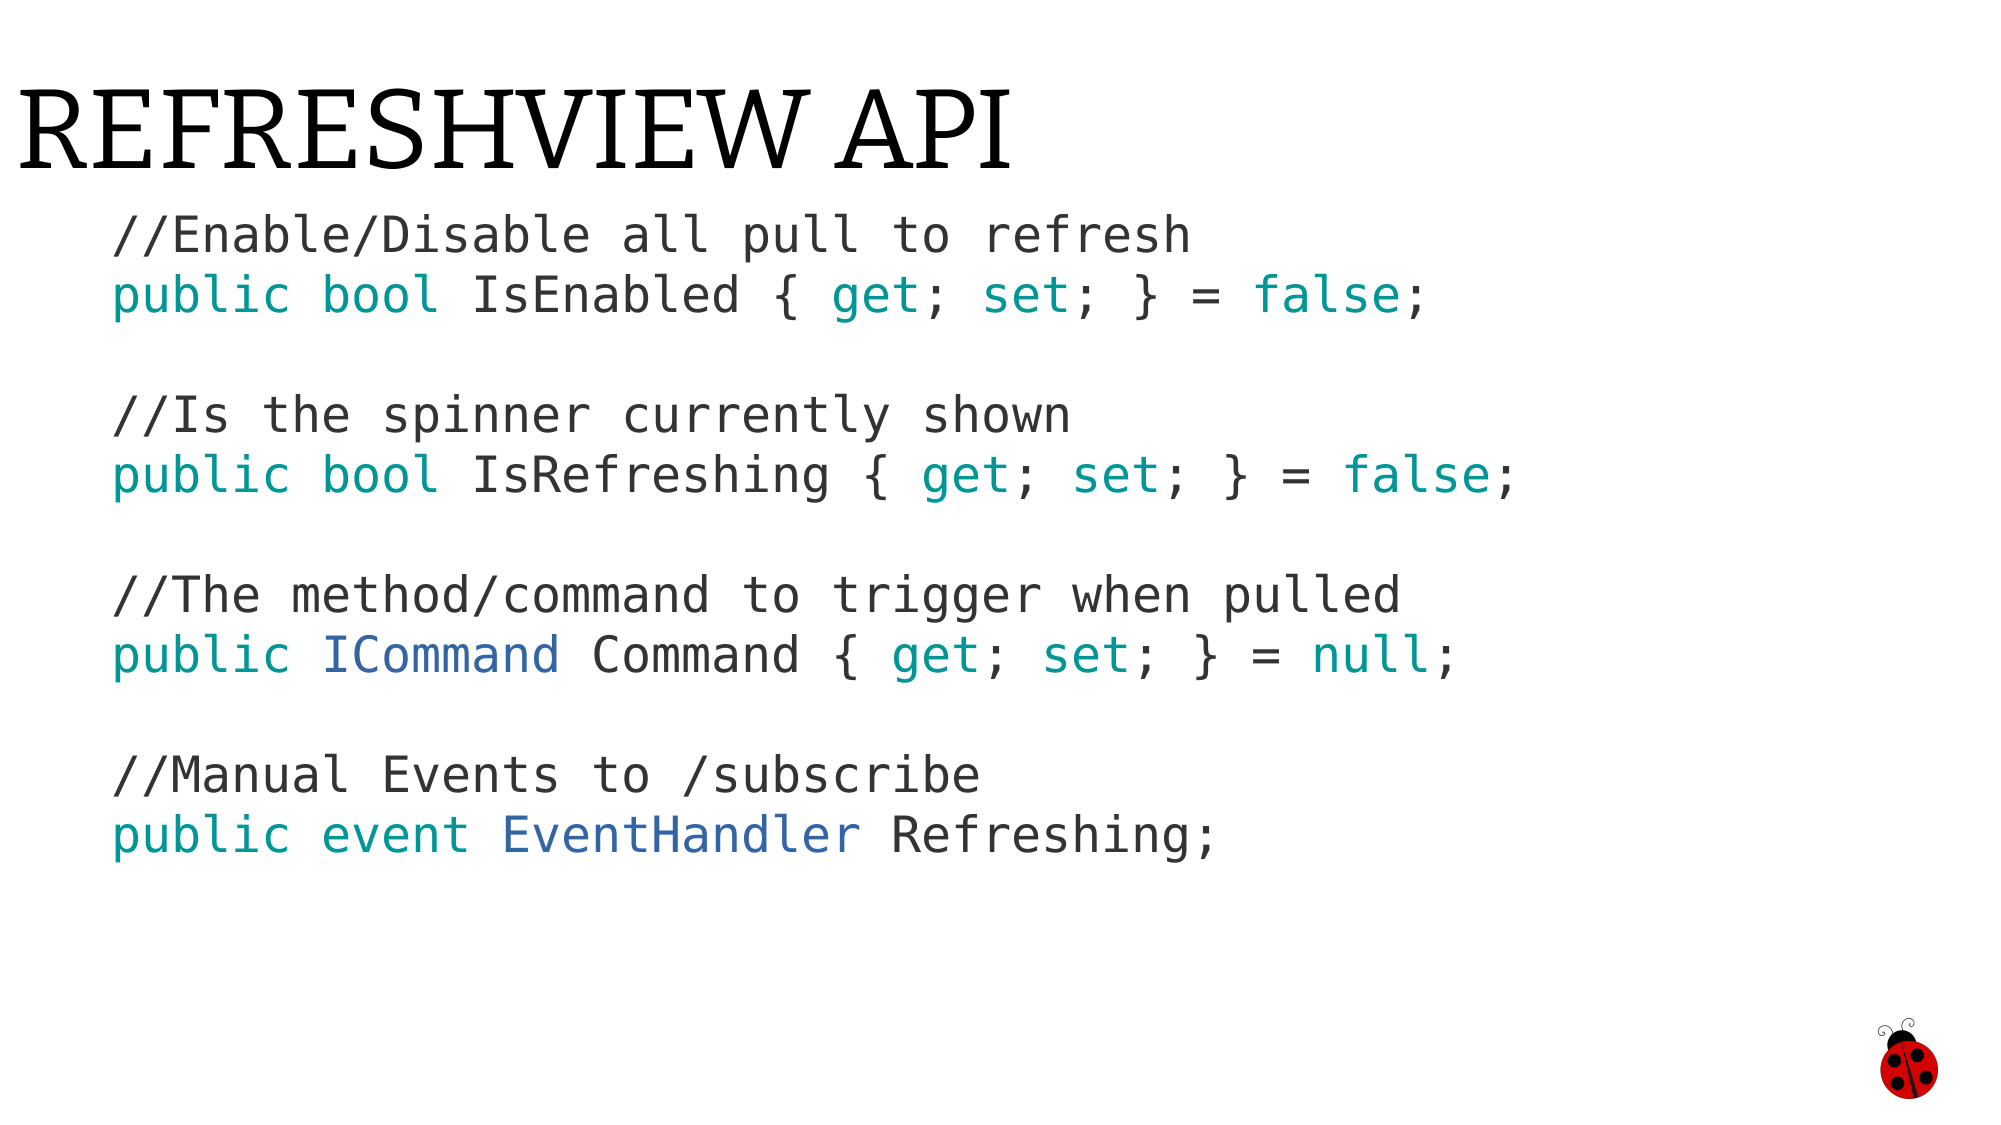

# RefreshView API
//Enable/Disable all pull to refresh
public bool IsEnabled { get; set; } = false;

//Is the spinner currently shown
public bool IsRefreshing { get; set; } = false;

//The method/command to trigger when pulled
public ICommand Command { get; set; } = null;
//Manual Events to /subscribe
public event EventHandler Refreshing;